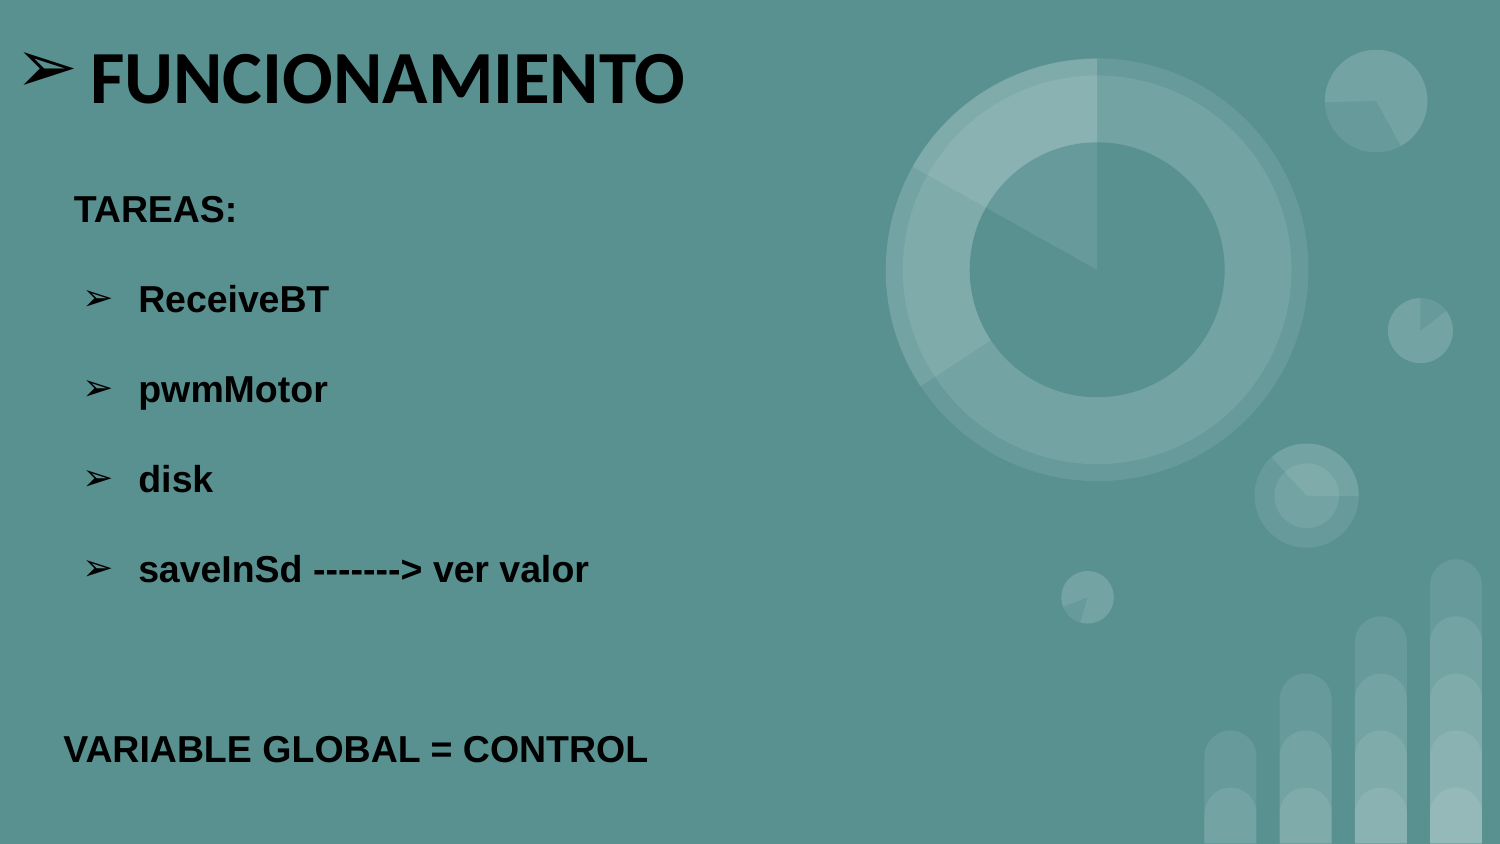

FUNCIONAMIENTO
 TAREAS:

ReceiveBT

pwmMotor

disk

saveInSd -------> ver valor

VARIABLE GLOBAL = CONTROL